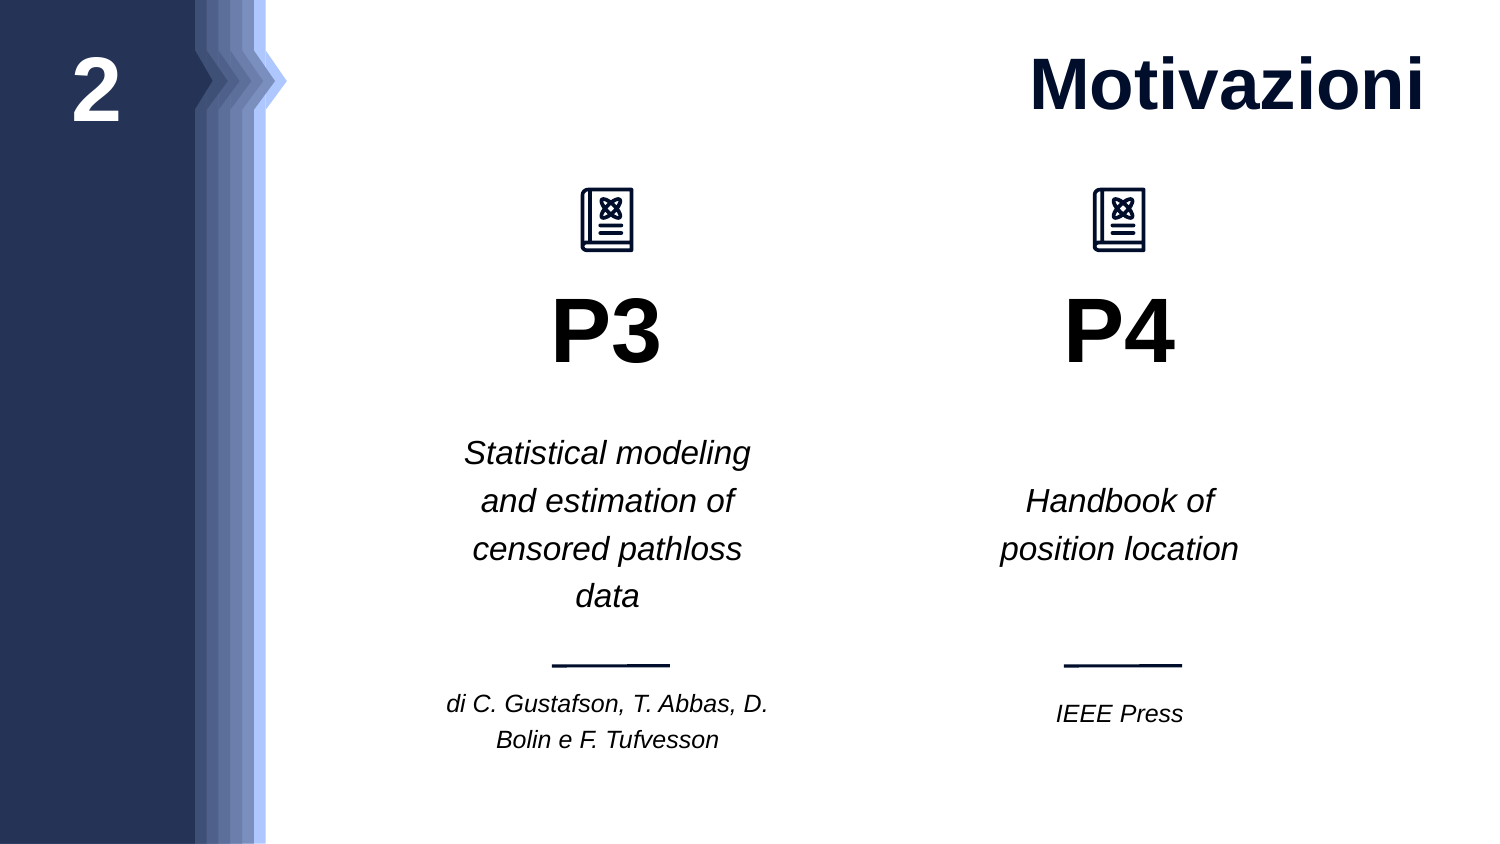

8

7

6

5

4

3

2

1

# Motivazioni

P3
Statistical modeling and estimation of censored pathloss data
di C. Gustafson, T. Abbas, D. Bolin e F. Tufvesson

P4
Handbook of
position location
IEEE Press